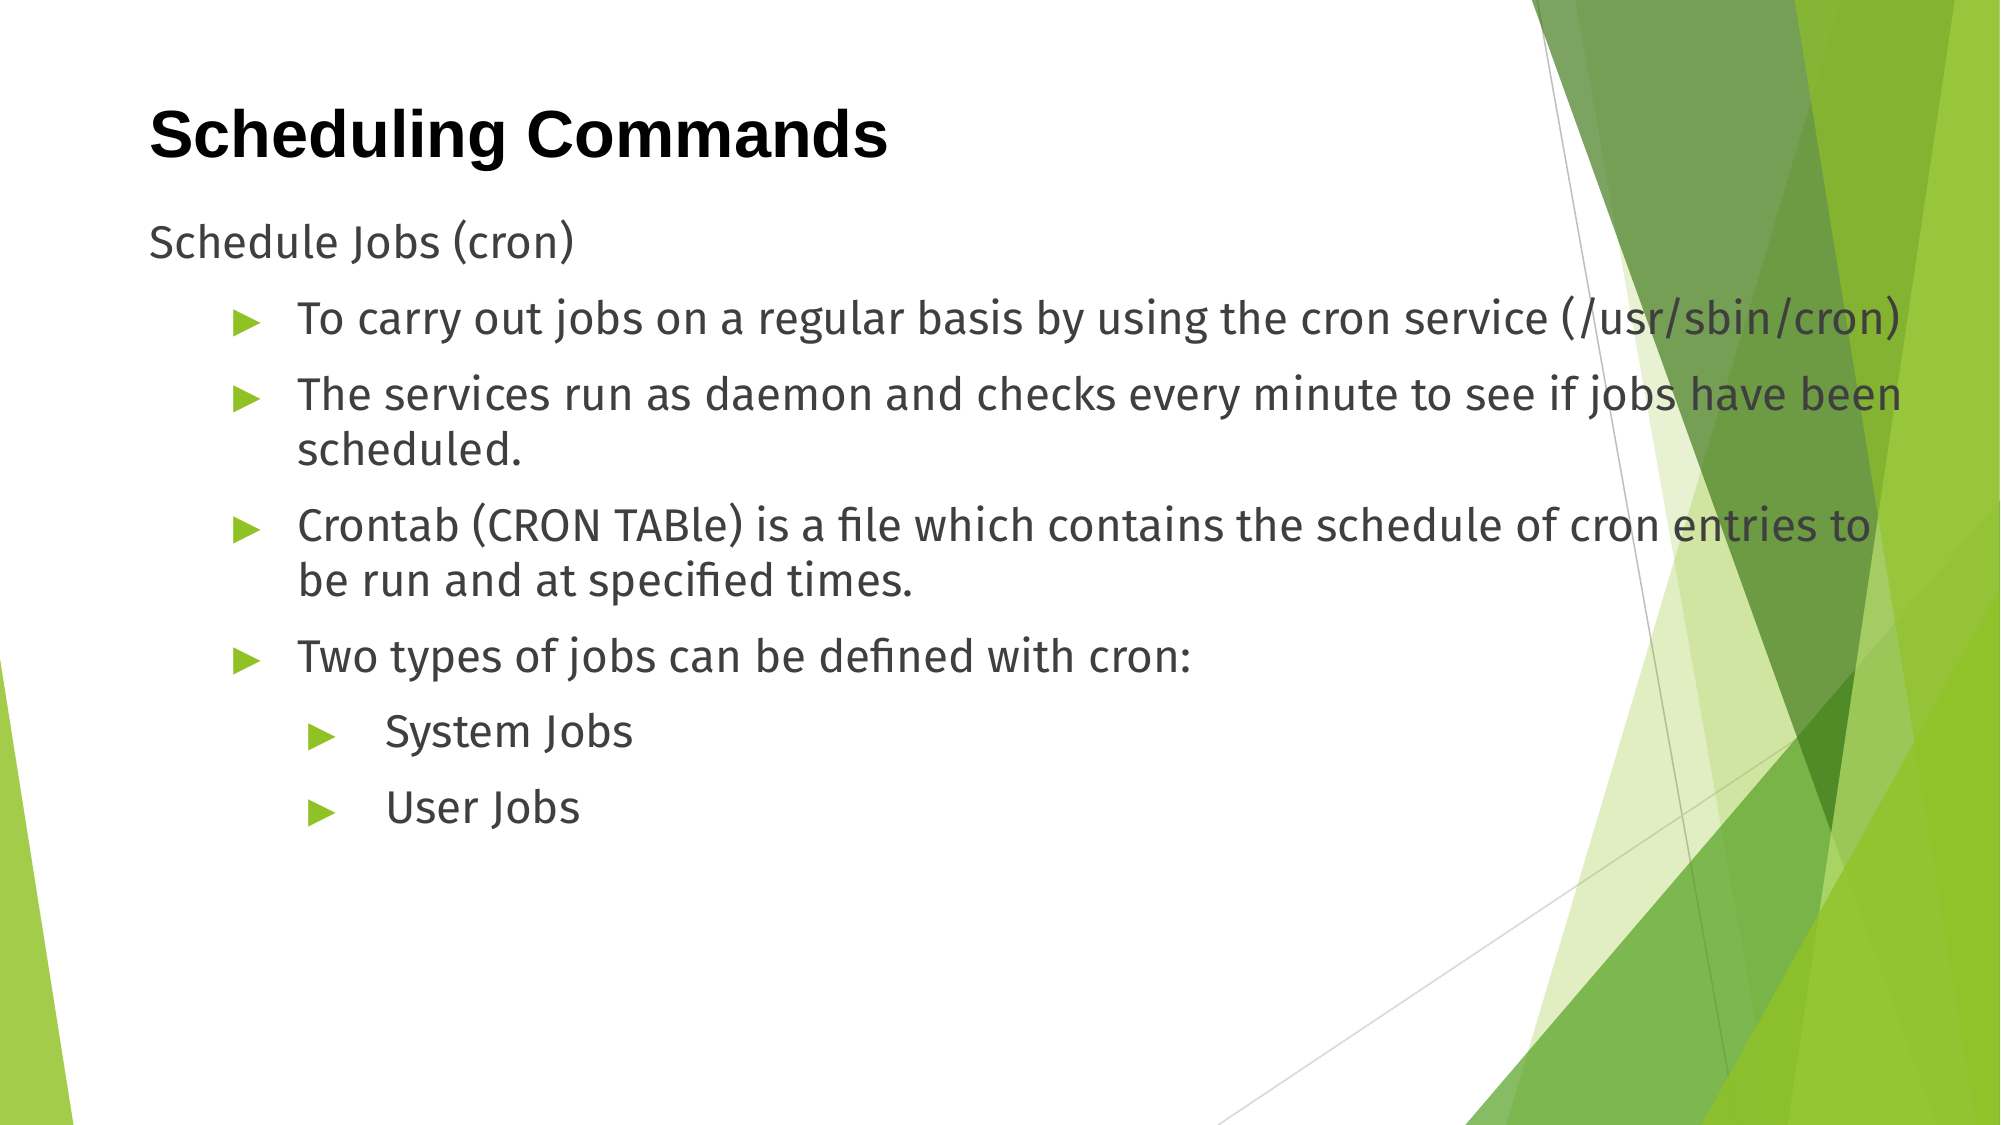

Scheduling Commands
Schedule Jobs (cron)
To carry out jobs on a regular basis by using the cron service (/usr/sbin/cron)
The services run as daemon and checks every minute to see if jobs have been scheduled.
Crontab (CRON TABle) is a file which contains the schedule of cron entries to be run and at specified times.
Two types of jobs can be defined with cron:
System Jobs
User Jobs